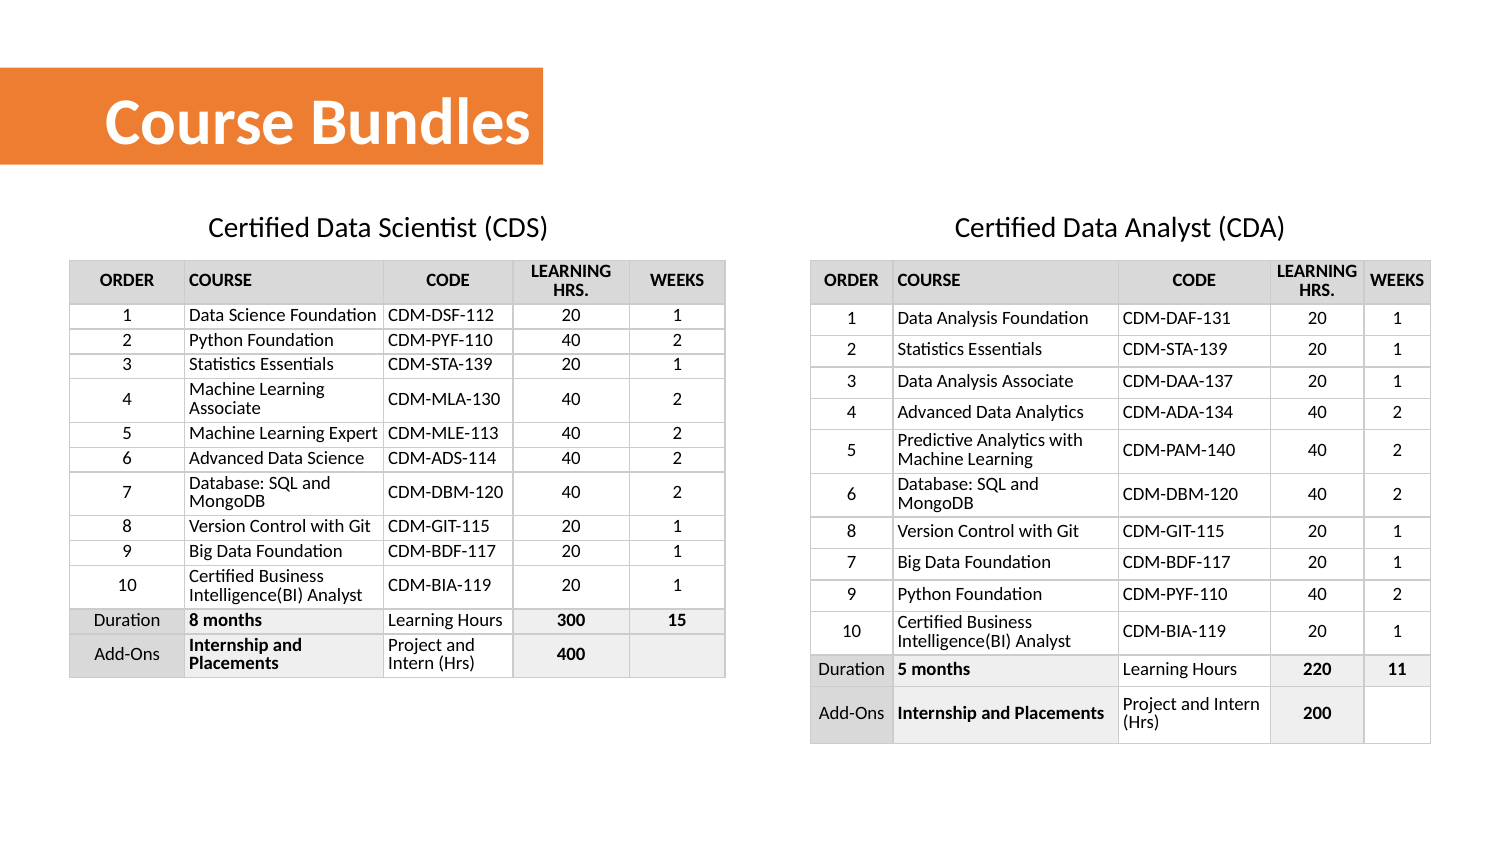

Course Bundles
Certified Data Scientist (CDS)
Certified Data Analyst (CDA)
| ORDER | COURSE | CODE | LEARNING HRS. | WEEKS |
| --- | --- | --- | --- | --- |
| 1 | Data Science Foundation | CDM-DSF-112 | 20 | 1 |
| 2 | Python Foundation | CDM-PYF-110 | 40 | 2 |
| 3 | Statistics Essentials | CDM-STA-139 | 20 | 1 |
| 4 | Machine Learning Associate | CDM-MLA-130 | 40 | 2 |
| 5 | Machine Learning Expert | CDM-MLE-113 | 40 | 2 |
| 6 | Advanced Data Science | CDM-ADS-114 | 40 | 2 |
| 7 | Database: SQL and MongoDB | CDM-DBM-120 | 40 | 2 |
| 8 | Version Control with Git | CDM-GIT-115 | 20 | 1 |
| 9 | Big Data Foundation | CDM-BDF-117 | 20 | 1 |
| 10 | Certified Business Intelligence(BI) Analyst | CDM-BIA-119 | 20 | 1 |
| Duration | 8 months | Learning Hours | 300 | 15 |
| Add-Ons | Internship and Placements | Project and Intern (Hrs) | 400 |  |
| ORDER | COURSE | CODE | LEARNING HRS. | WEEKS |
| --- | --- | --- | --- | --- |
| 1 | Data Analysis Foundation | CDM-DAF-131 | 20 | 1 |
| 2 | Statistics Essentials | CDM-STA-139 | 20 | 1 |
| 3 | Data Analysis Associate | CDM-DAA-137 | 20 | 1 |
| 4 | Advanced Data Analytics | CDM-ADA-134 | 40 | 2 |
| 5 | Predictive Analytics with Machine Learning | CDM-PAM-140 | 40 | 2 |
| 6 | Database: SQL and MongoDB | CDM-DBM-120 | 40 | 2 |
| 8 | Version Control with Git | CDM-GIT-115 | 20 | 1 |
| 7 | Big Data Foundation | CDM-BDF-117 | 20 | 1 |
| 9 | Python Foundation | CDM-PYF-110 | 40 | 2 |
| 10 | Certified Business Intelligence(BI) Analyst | CDM-BIA-119 | 20 | 1 |
| Duration | 5 months | Learning Hours | 220 | 11 |
| Add-Ons | Internship and Placements | Project and Intern (Hrs) | 200 |  |